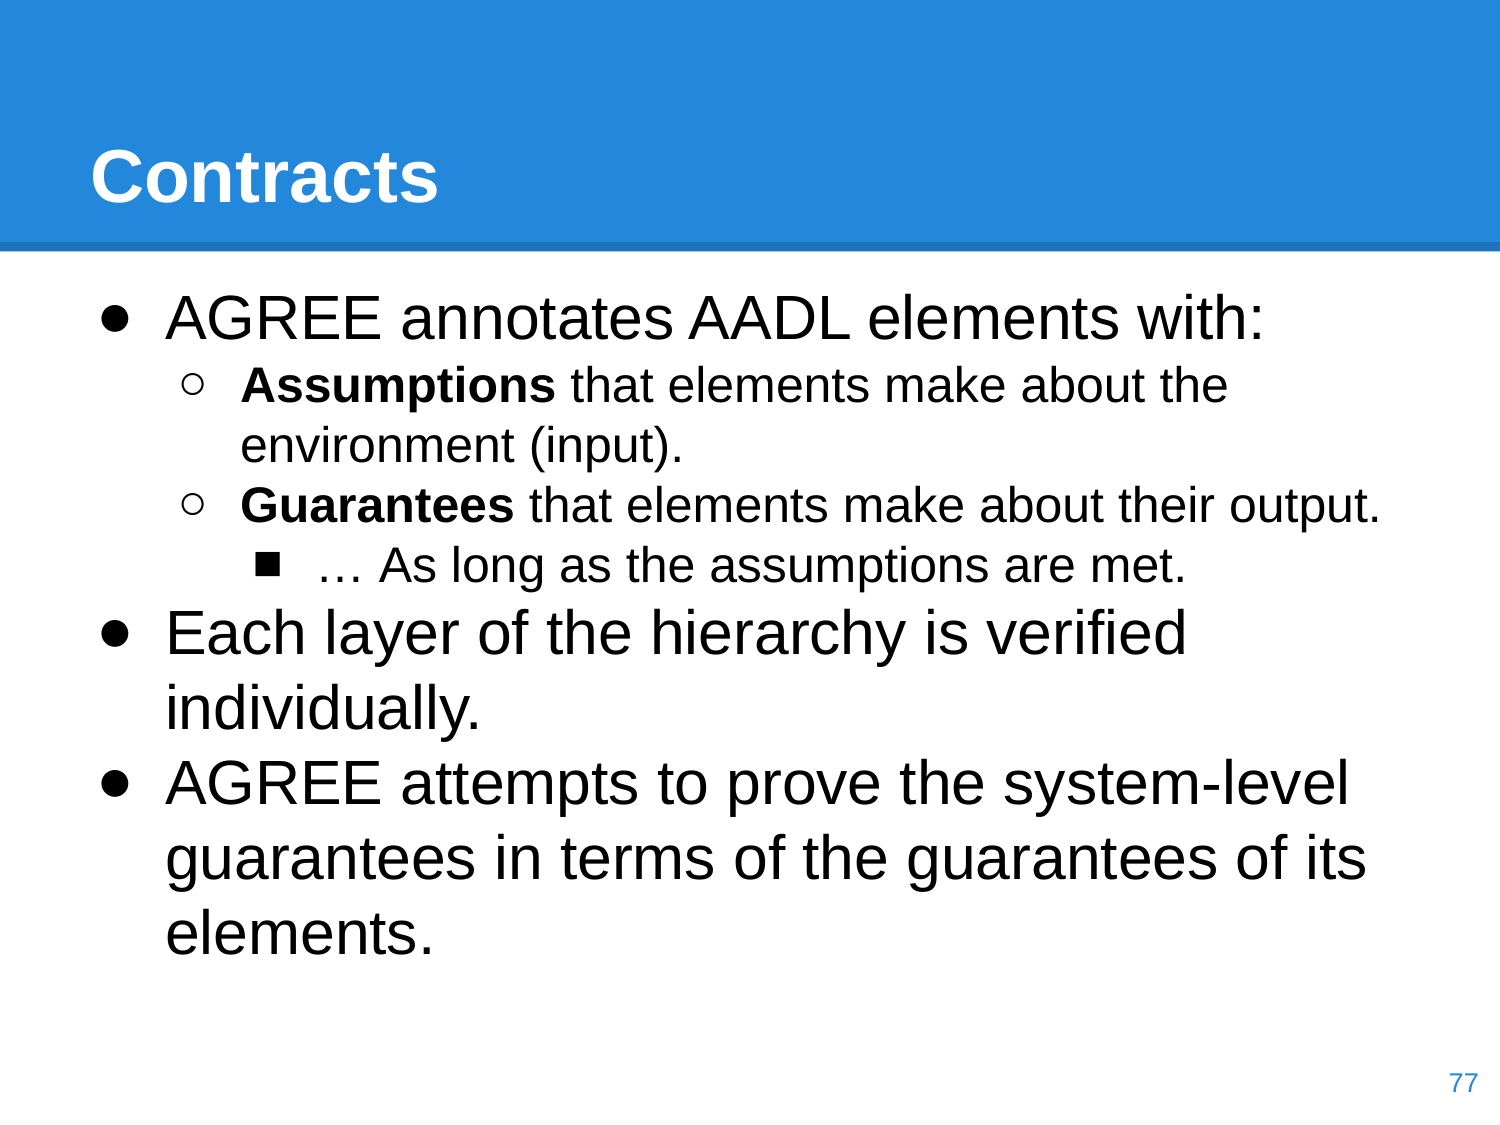

# Contracts
AGREE annotates AADL elements with:
Assumptions that elements make about the environment (input).
Guarantees that elements make about their output.
… As long as the assumptions are met.
Each layer of the hierarchy is verified individually.
AGREE attempts to prove the system-level guarantees in terms of the guarantees of its elements.
77